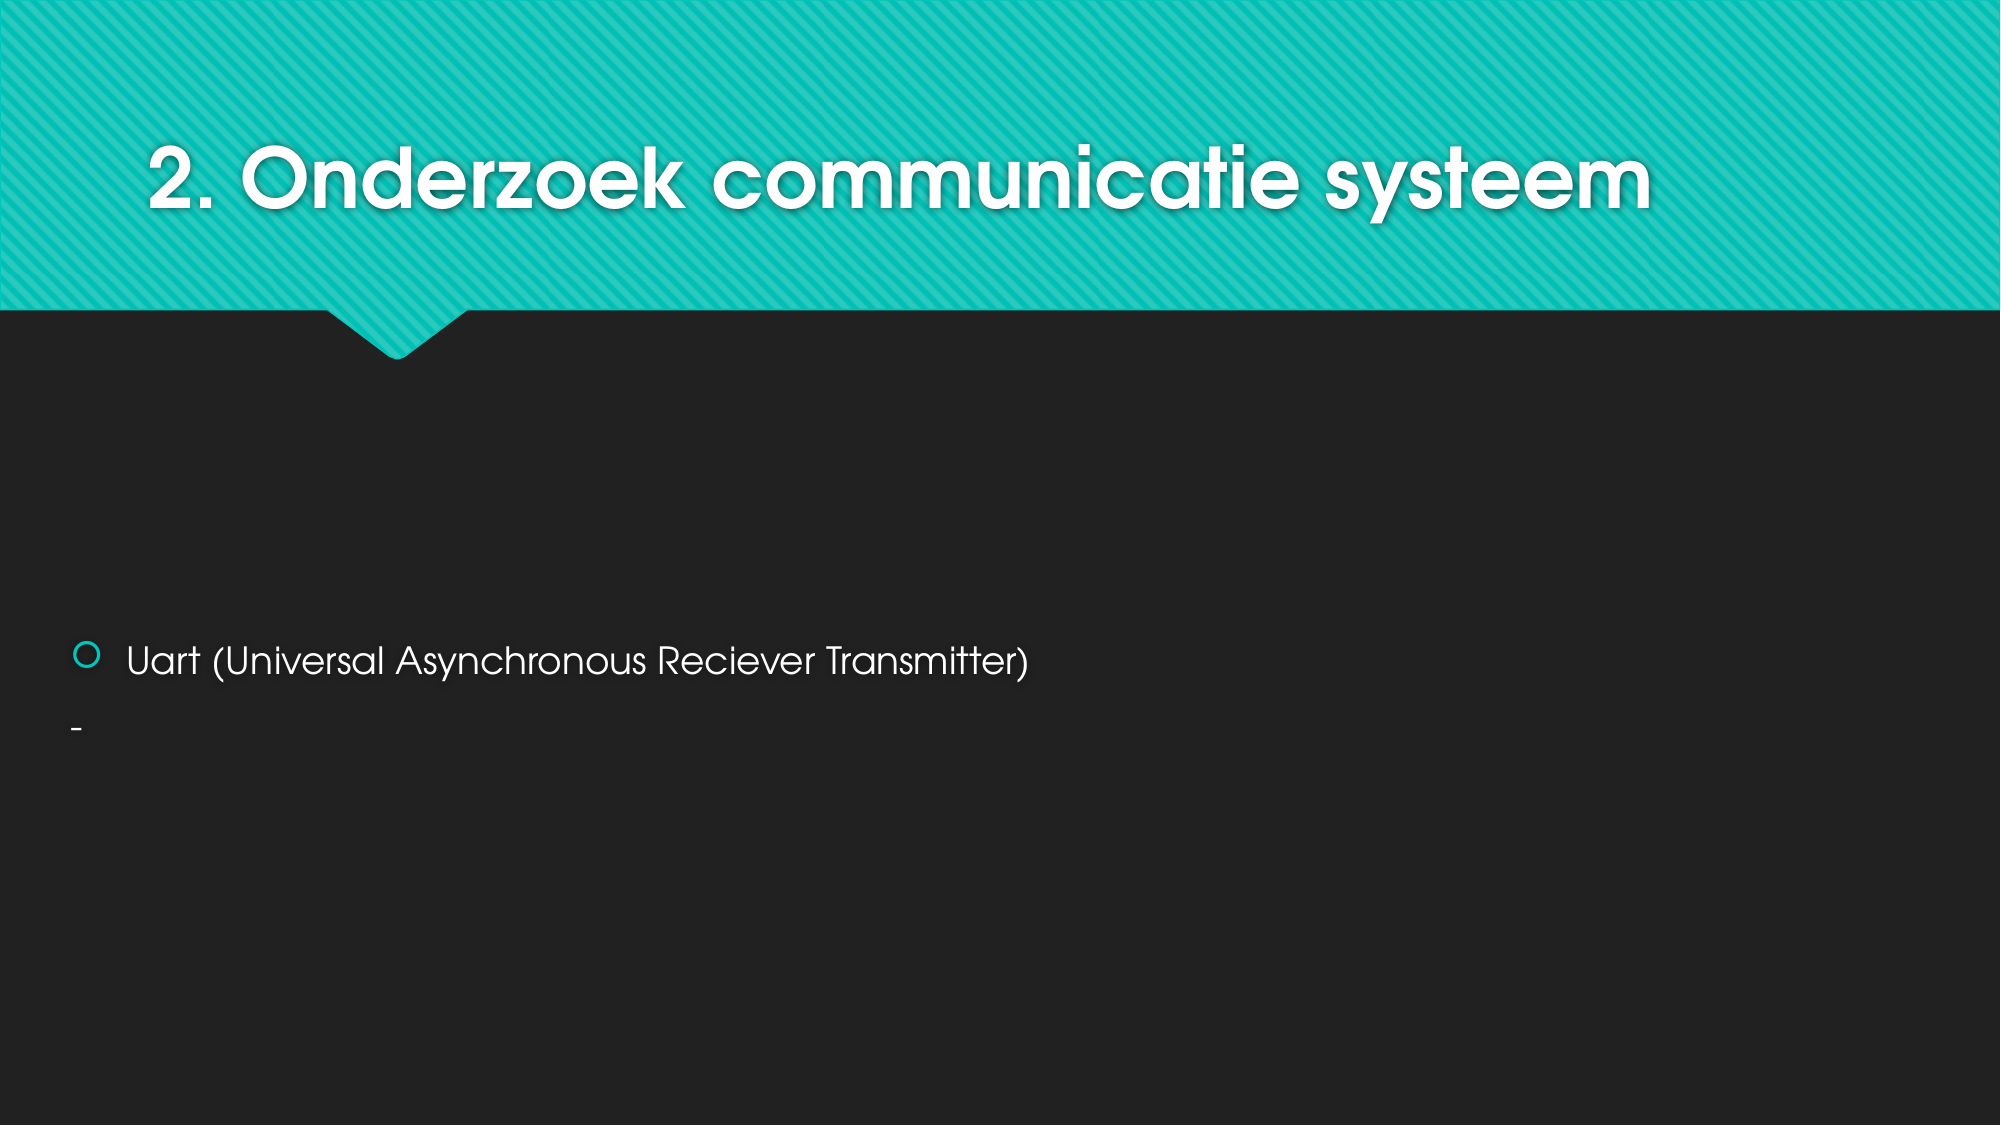

# 2. Onderzoek communicatie systeem
Uart (Universal Asynchronous Reciever Transmitter)
-